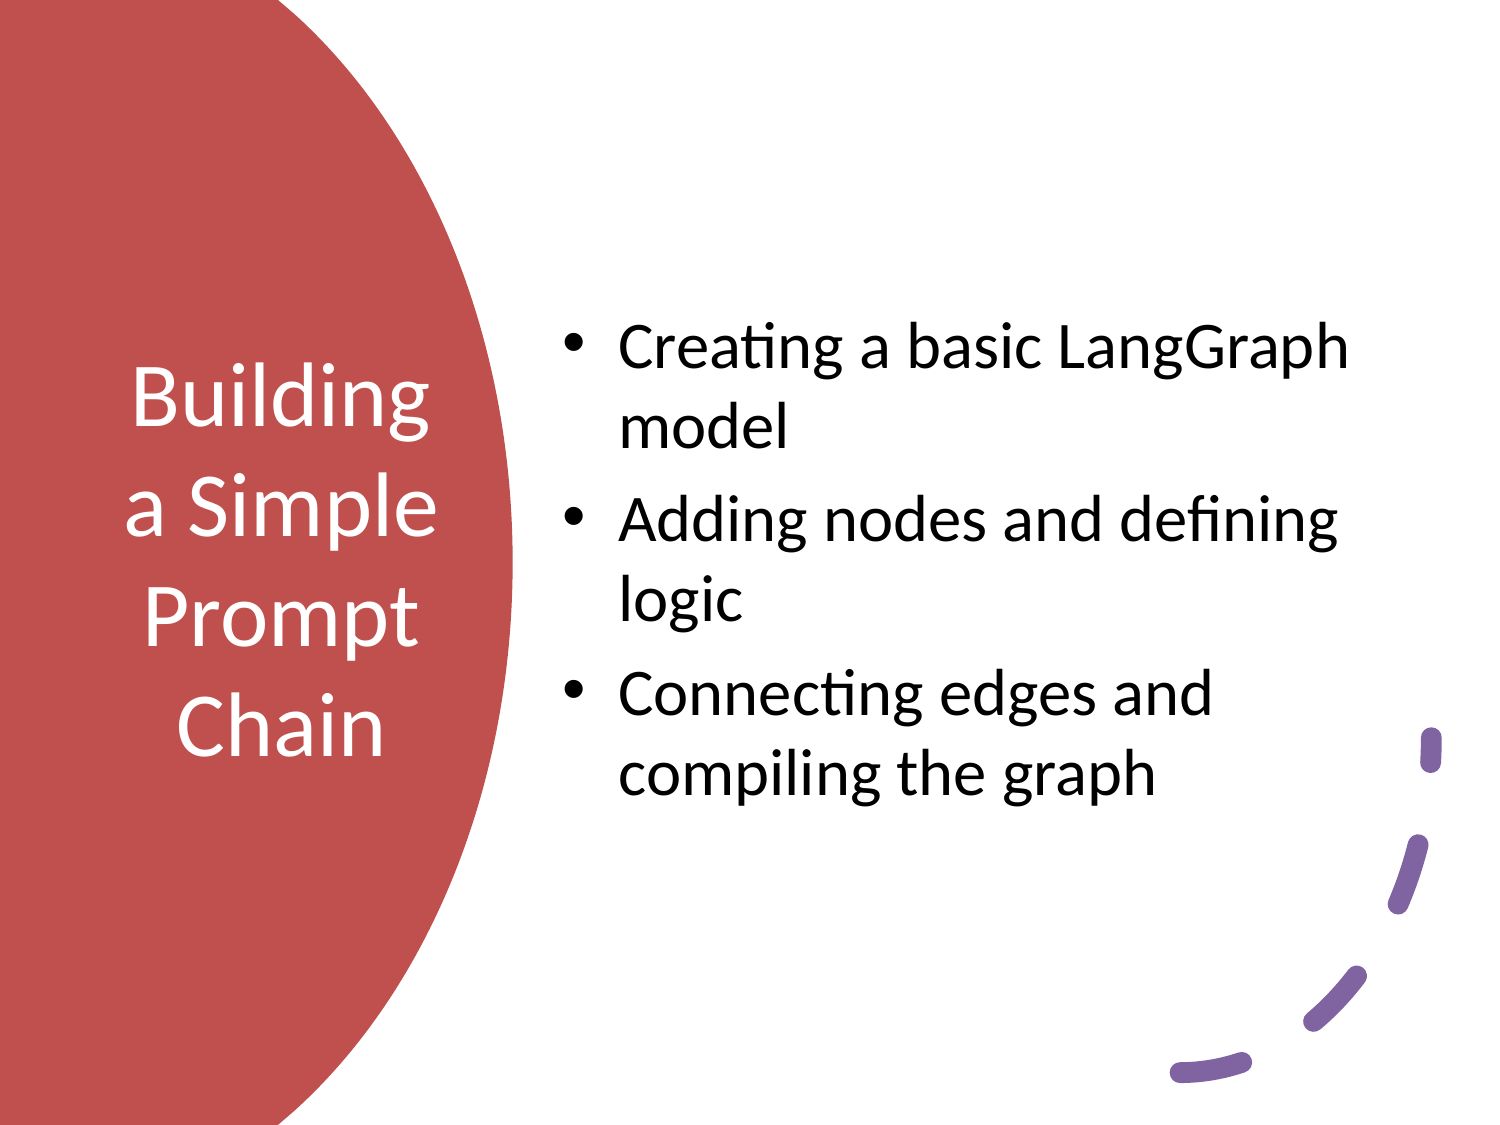

Creating a basic LangGraph model
Adding nodes and defining logic
Connecting edges and compiling the graph
# Building a Simple Prompt Chain